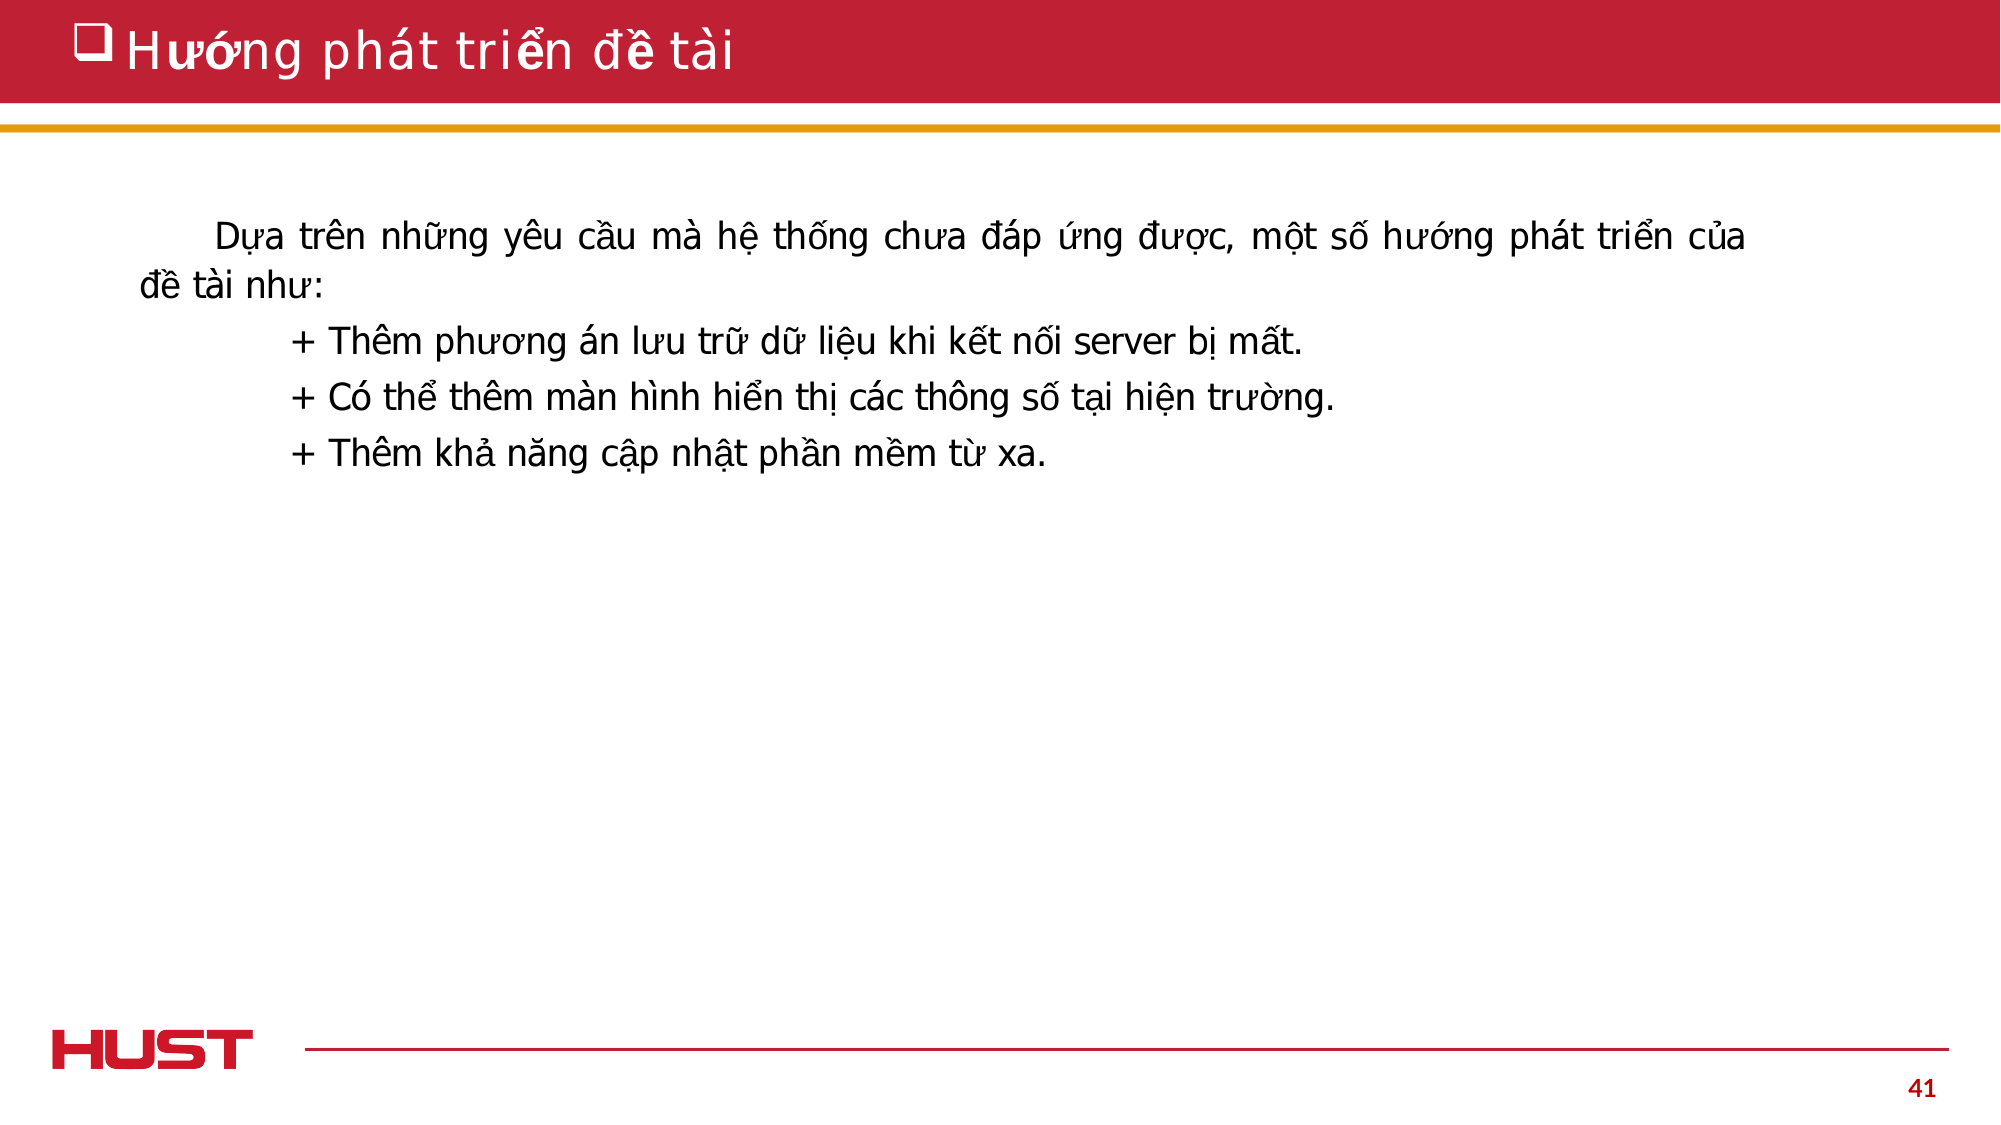

# Hướng phát triển đề tài
Dựa trên những yêu cầu mà hệ thống chưa đáp ứng được, một số hướng phát triển của đề tài như:
	+ Thêm phương án lưu trữ dữ liệu khi kết nối server bị mất.
	+ Có thể thêm màn hình hiển thị các thông số tại hiện trường.
	+ Thêm khả năng cập nhật phần mềm từ xa.
41